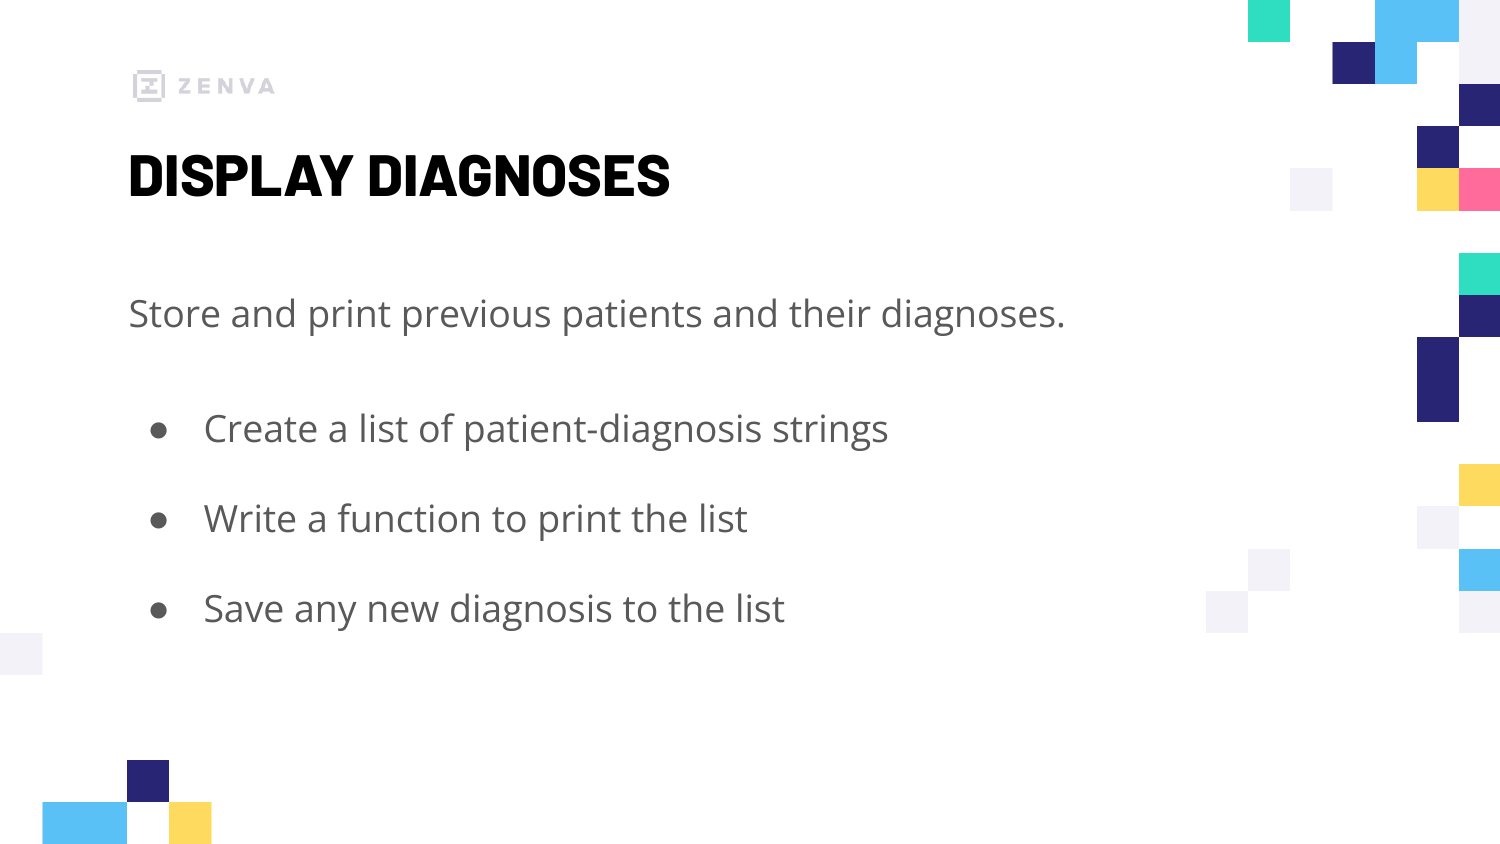

# DISPLAY DIAGNOSES
Store and print previous patients and their diagnoses.
Create a list of patient-diagnosis strings
Write a function to print the list
Save any new diagnosis to the list